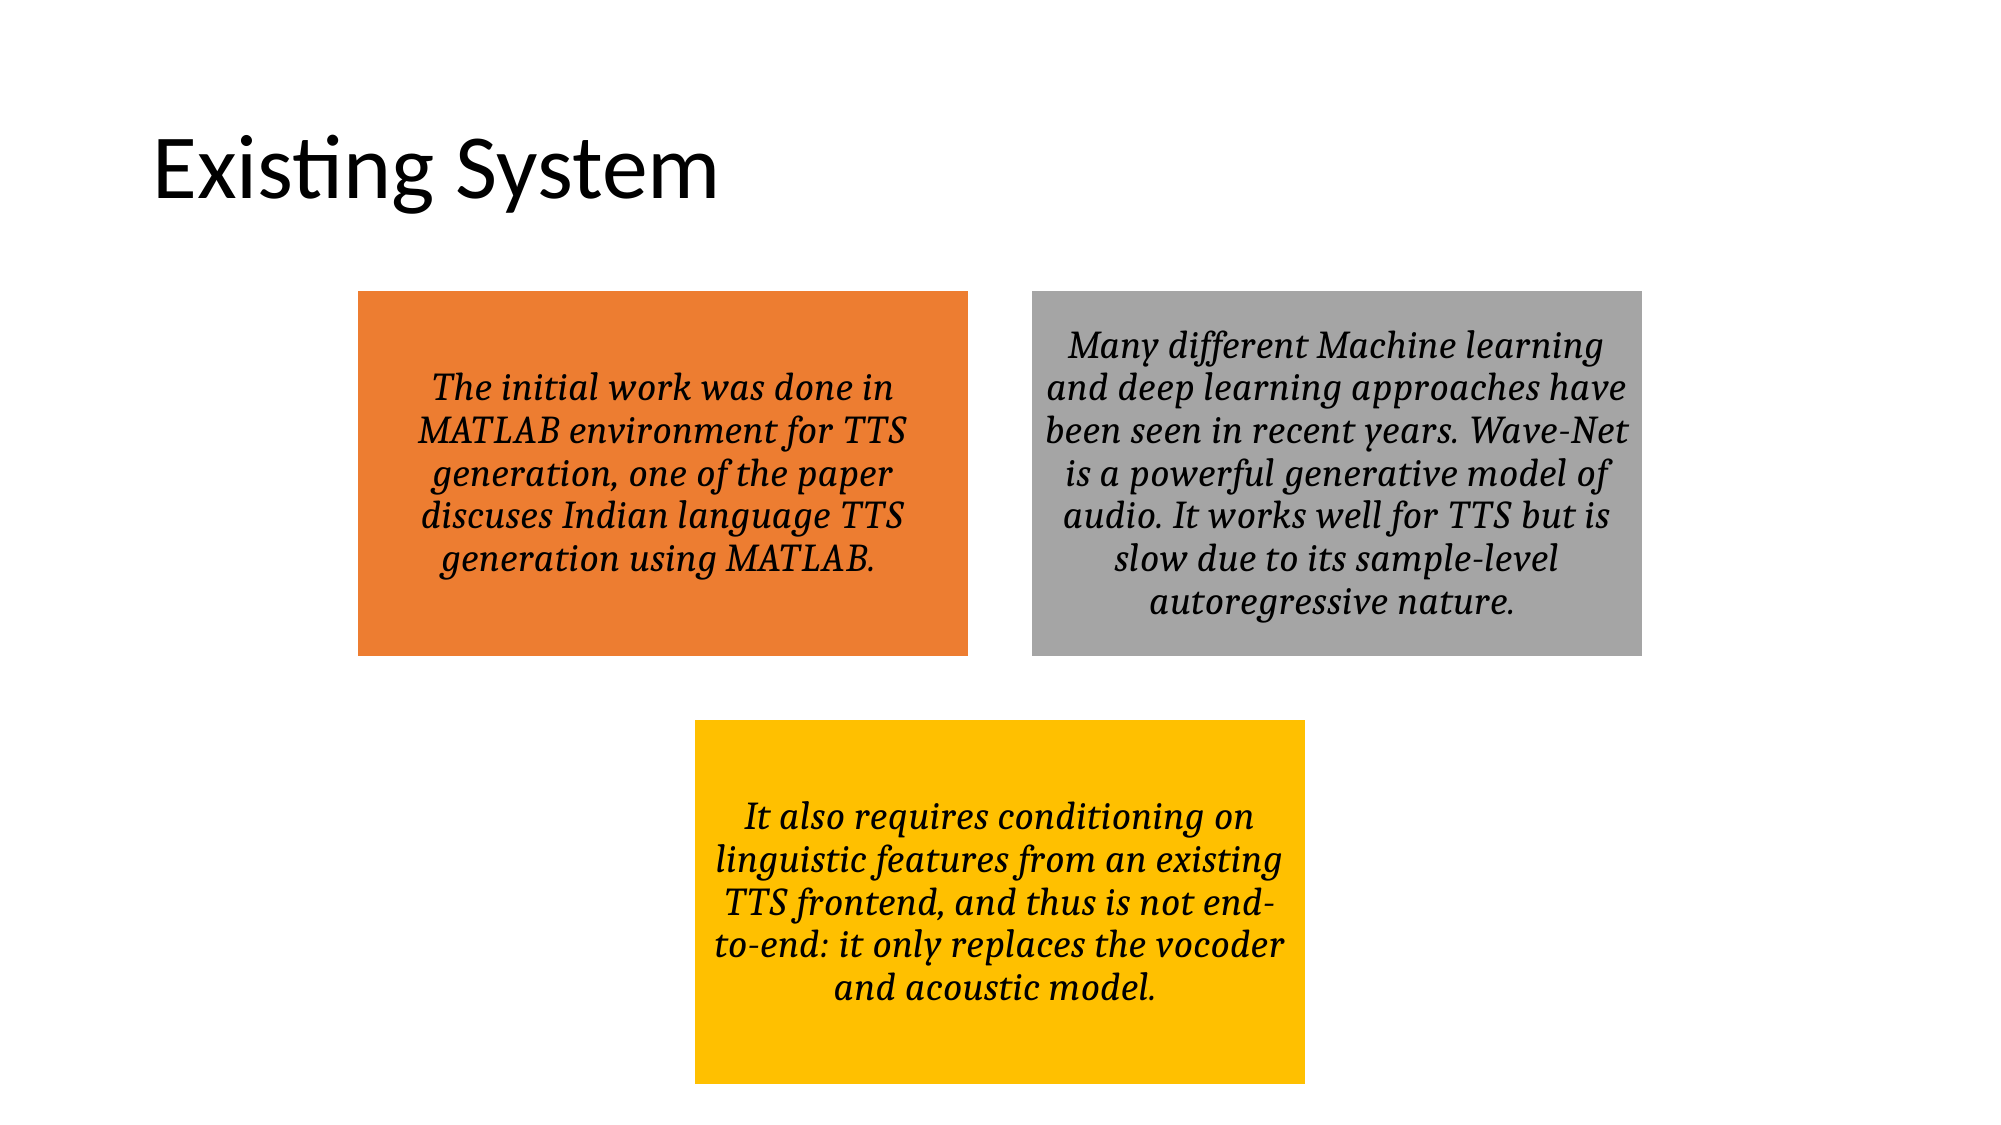

# Existing System
The initial work was done in MATLAB environment for TTS generation, one of the paper discuses Indian language TTS generation using MATLAB.
Many different Machine learning and deep learning approaches have been seen in recent years. Wave-Net is a powerful generative model of audio. It works well for TTS but is slow due to its sample-level autoregressive nature.
It also requires conditioning on linguistic features from an existing TTS frontend, and thus is not end-to-end: it only replaces the vocoder and acoustic model.